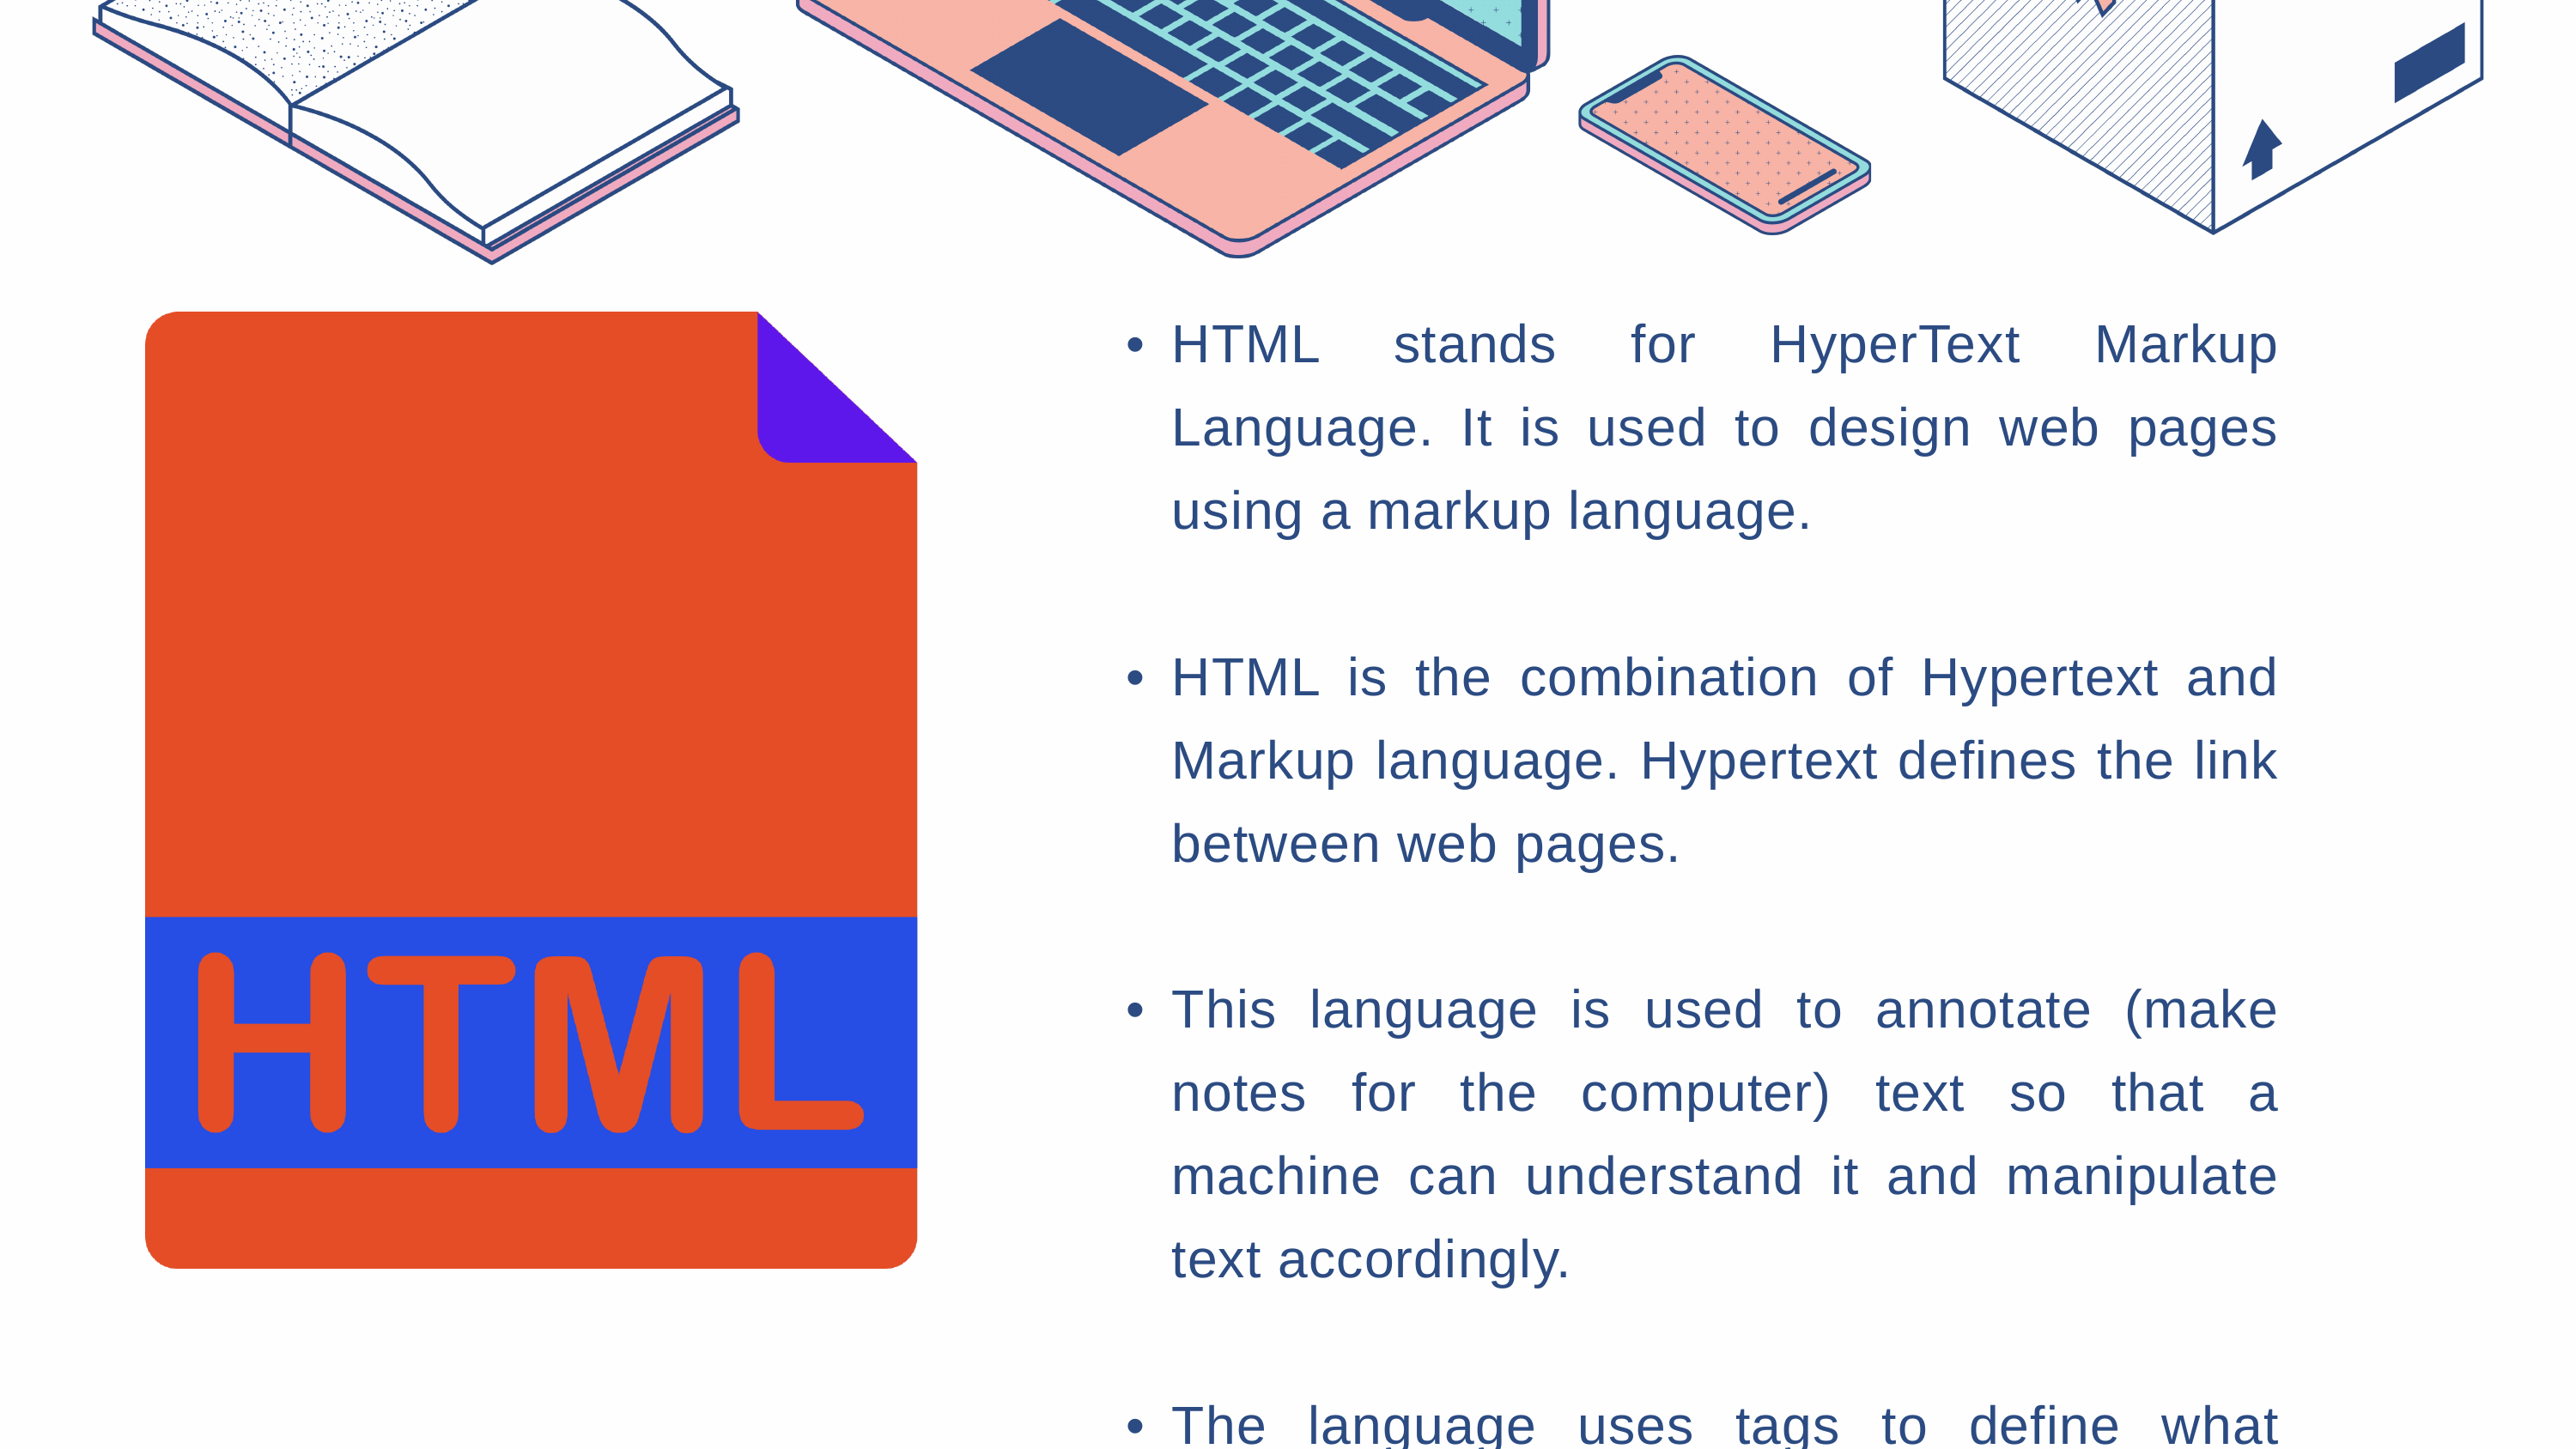

| HTML stands for HyperText Markup Language. It is used to design web pages using a markup language. HTML is the combination of Hypertext and Markup language. Hypertext defines the link between web pages. This language is used to annotate (make notes for the computer) text so that a machine can understand it and manipulate text accordingly. The language uses tags to define what manipulation has to be done on the text. |
| --- |